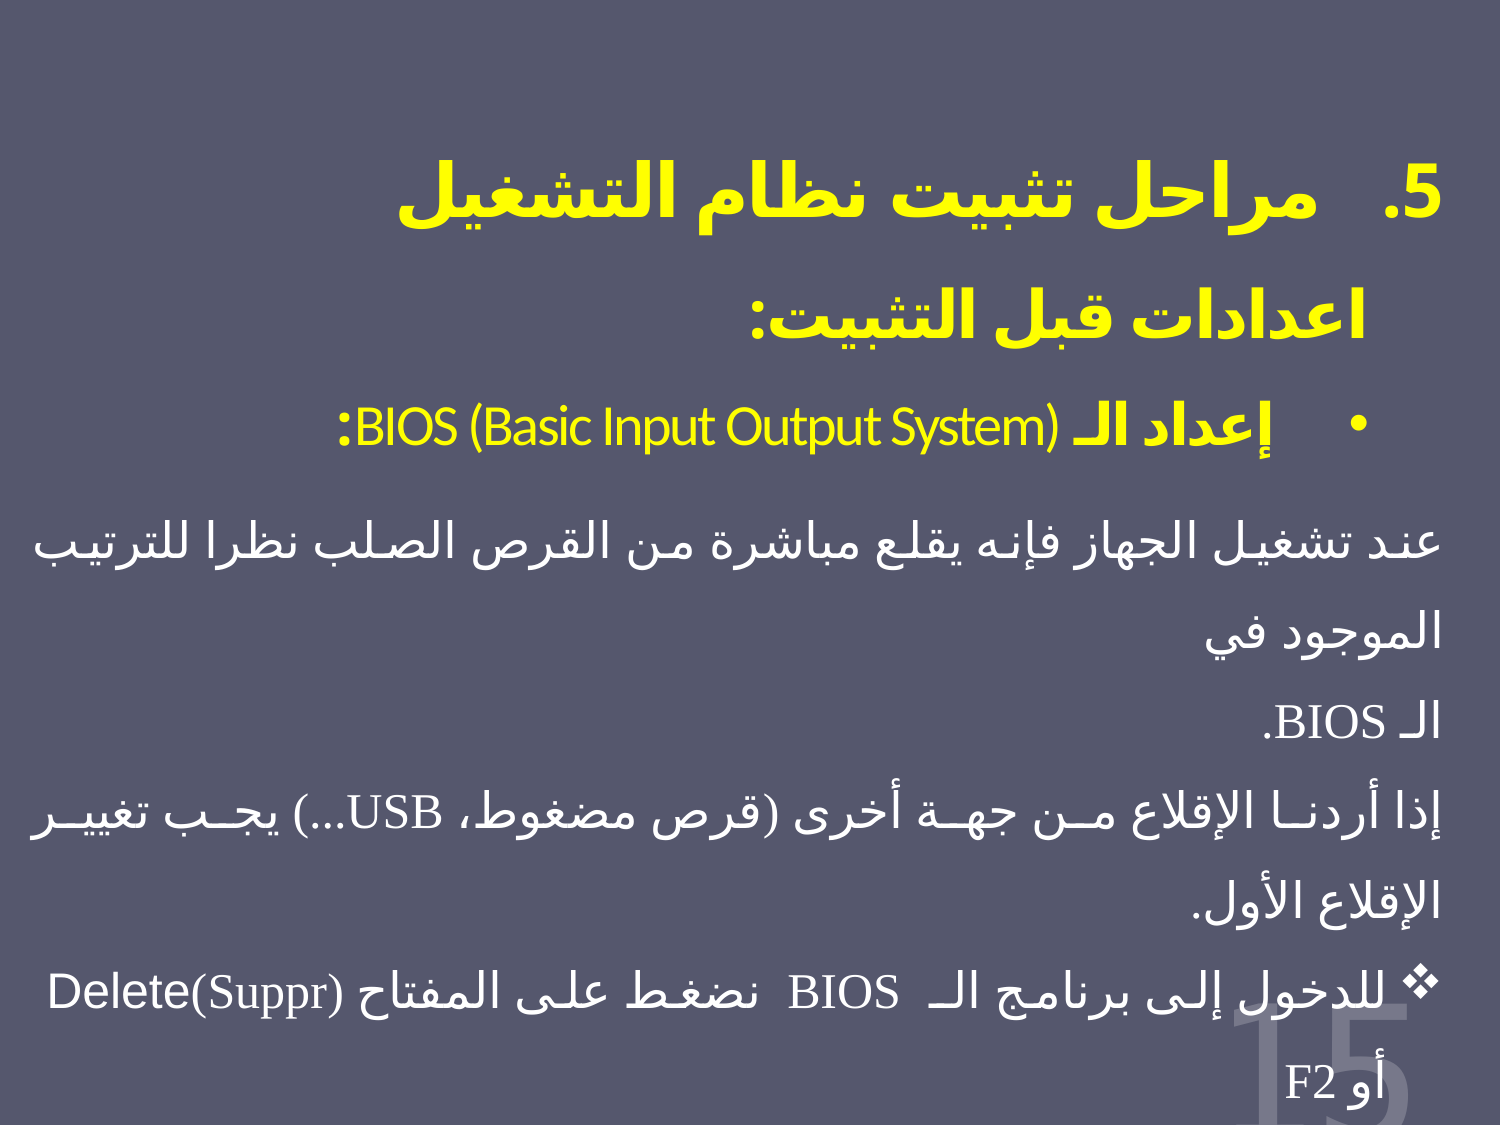

مراحل تثبيت نظام التشغيل
اعدادات قبل التثبيت:
إعداد الـ BIOS (Basic Input Output System):
عند تشغيل الجهاز فإنه يقلع مباشرة من القرص الصلب نظرا للترتيب الموجود في
الـ BIOS.
إذا أردنا الإقلاع من جهة أخرى (قرص مضغوط، USB...) يجب تغيير الإقلاع الأول.
للدخول إلى برنامج الـ  BIOS  نضغط على المفتاح (Suppr)Delete  أو F2
(حسب الشركة المصنعة للوحة الأم).
نغير الإقلاع الأول، نحفظ و نغادر البرنامج.

15